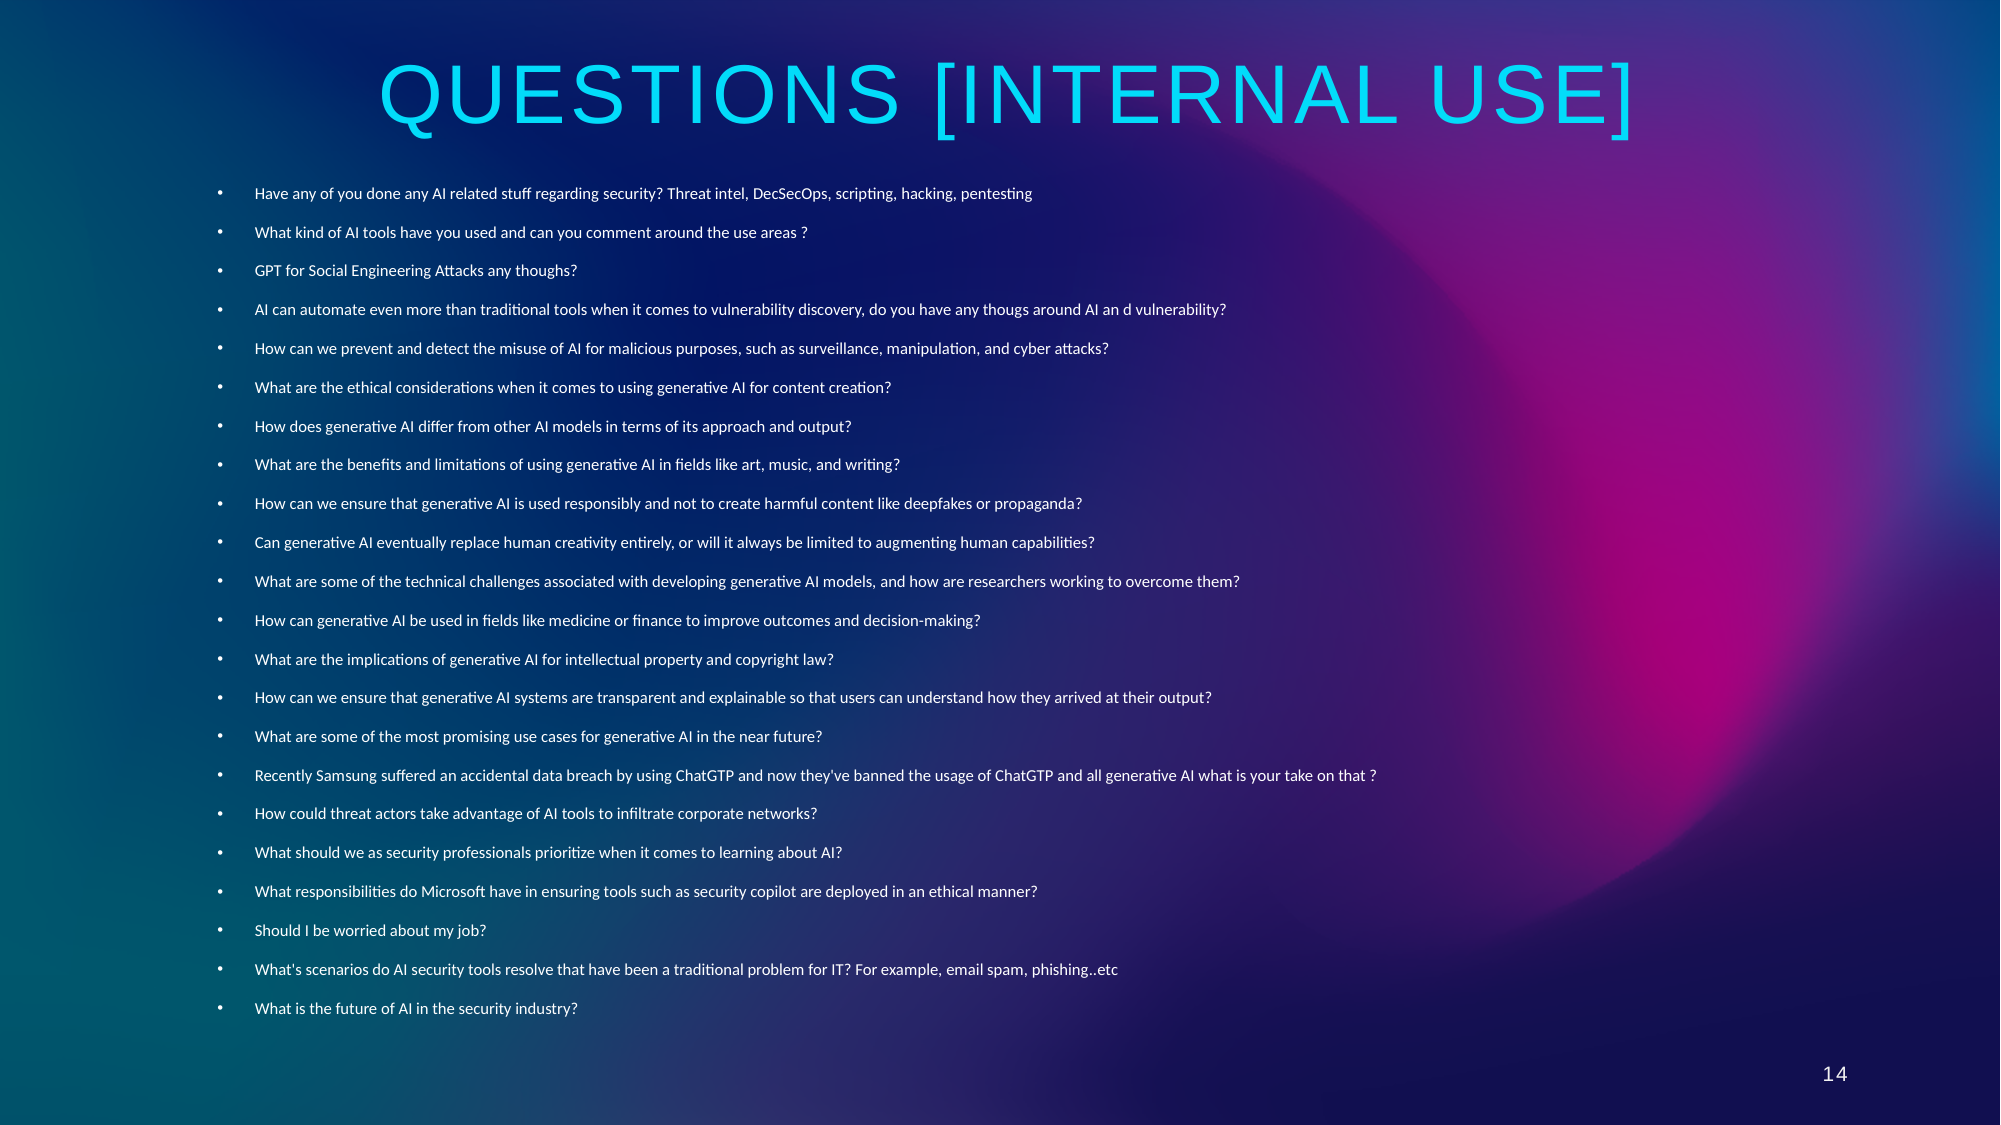

Questions [internal use]
Have any of you done any AI related stuff regarding security? Threat intel, DecSecOps, scripting, hacking, pentesting
What kind of AI tools have you used and can you comment around the use areas ?
GPT for Social Engineering Attacks any thoughs?
AI can automate even more than traditional tools when it comes to vulnerability discovery, do you have any thougs around AI an d vulnerability?
How can we prevent and detect the misuse of AI for malicious purposes, such as surveillance, manipulation, and cyber attacks?
What are the ethical considerations when it comes to using generative AI for content creation?
How does generative AI differ from other AI models in terms of its approach and output?
What are the benefits and limitations of using generative AI in fields like art, music, and writing?
How can we ensure that generative AI is used responsibly and not to create harmful content like deepfakes or propaganda?
Can generative AI eventually replace human creativity entirely, or will it always be limited to augmenting human capabilities?
What are some of the technical challenges associated with developing generative AI models, and how are researchers working to overcome them?
How can generative AI be used in fields like medicine or finance to improve outcomes and decision-making?
What are the implications of generative AI for intellectual property and copyright law?
How can we ensure that generative AI systems are transparent and explainable so that users can understand how they arrived at their output?
What are some of the most promising use cases for generative AI in the near future?
Recently Samsung suffered an accidental data breach by using ChatGTP and now they've banned the usage of ChatGTP and all generative AI what is your take on that ?
How could threat actors take advantage of AI tools to infiltrate corporate networks?
What should we as security professionals prioritize when it comes to learning about AI?
What responsibilities do Microsoft have in ensuring tools such as security copilot are deployed in an ethical manner?
Should I be worried about my job?
What's scenarios do AI security tools resolve that have been a traditional problem for IT? For example, email spam, phishing..etc
What is the future of AI in the security industry?

14